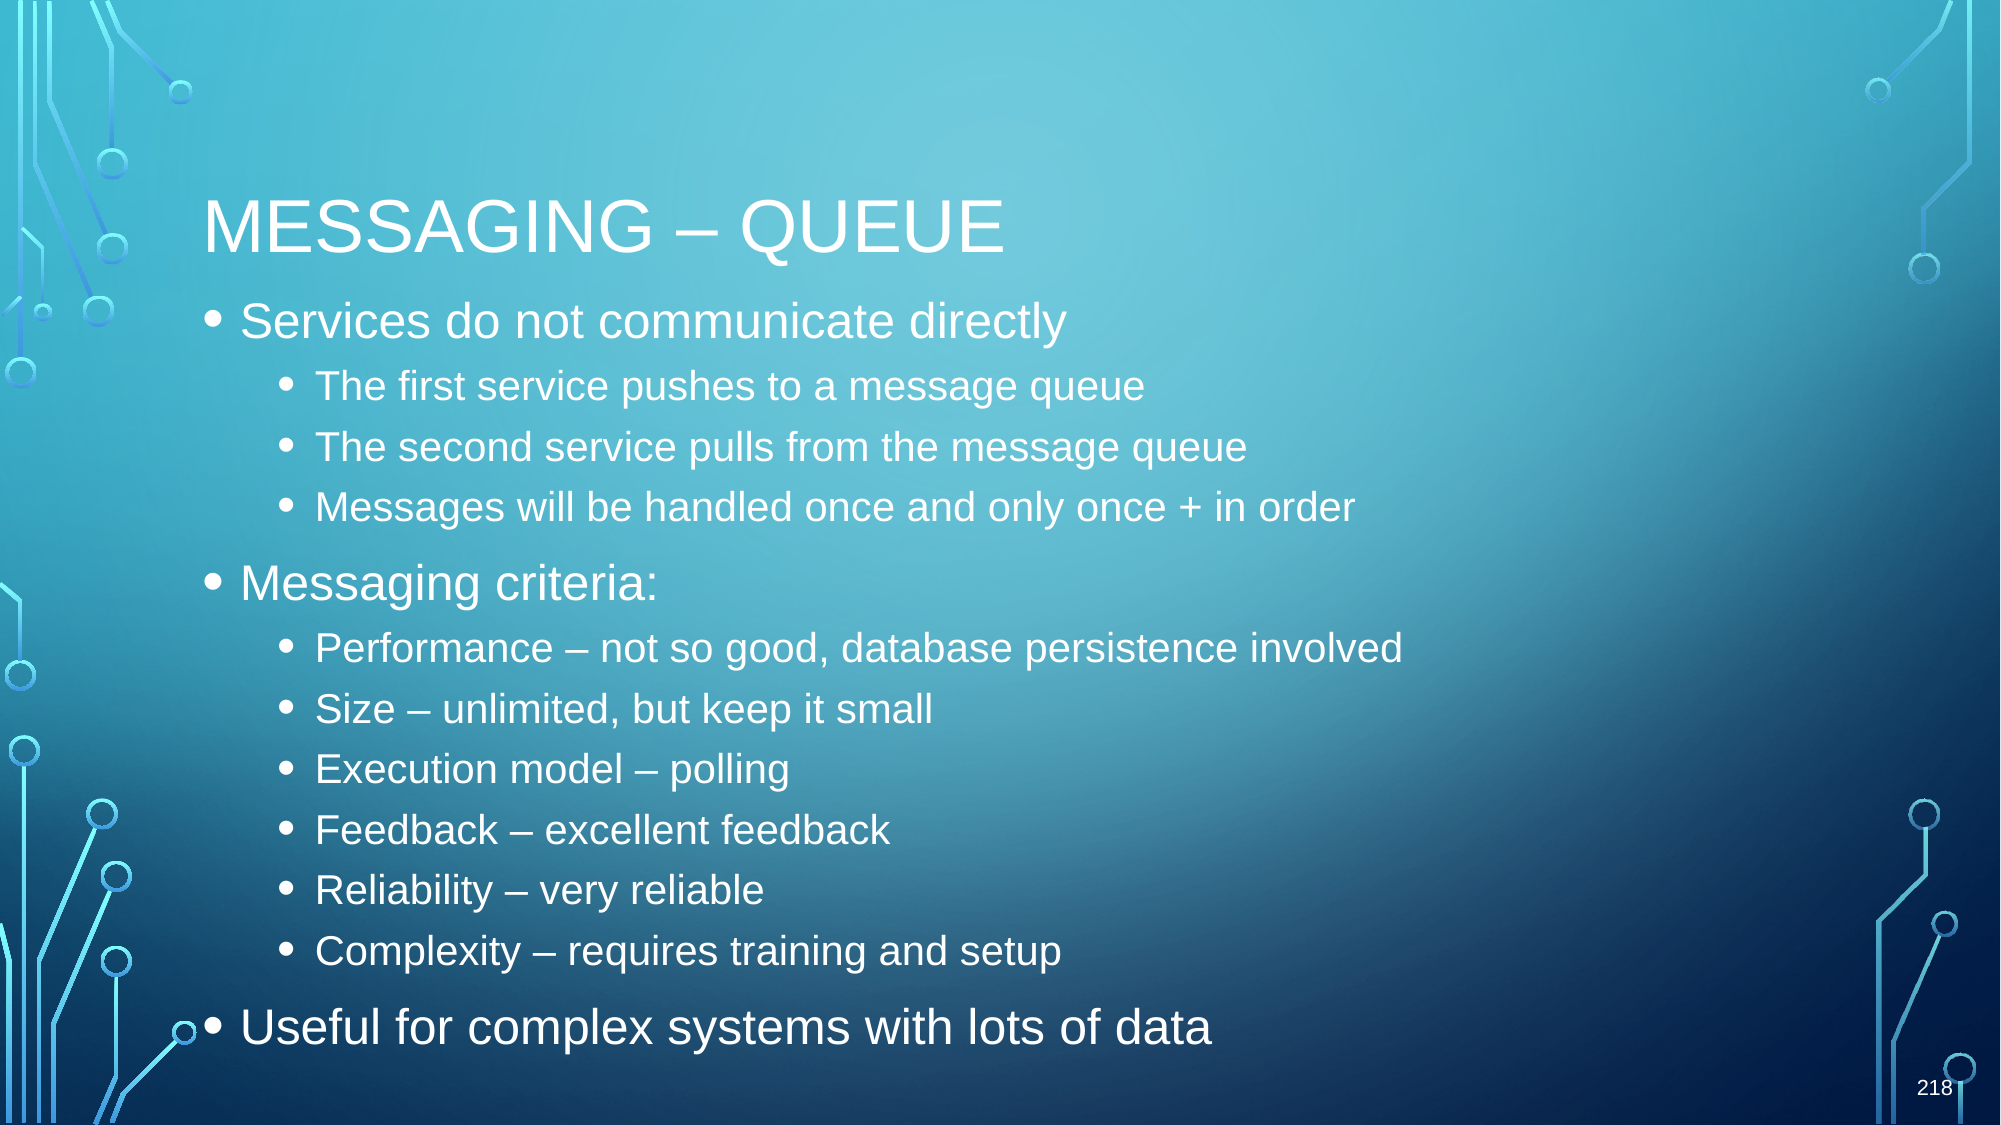

# Messaging – queue
Services do not communicate directly
The first service pushes to a message queue
The second service pulls from the message queue
Messages will be handled once and only once + in order
Messaging criteria:
Performance – not so good, database persistence involved
Size – unlimited, but keep it small
Execution model – polling
Feedback – excellent feedback
Reliability – very reliable
Complexity – requires training and setup
Useful for complex systems with lots of data

218